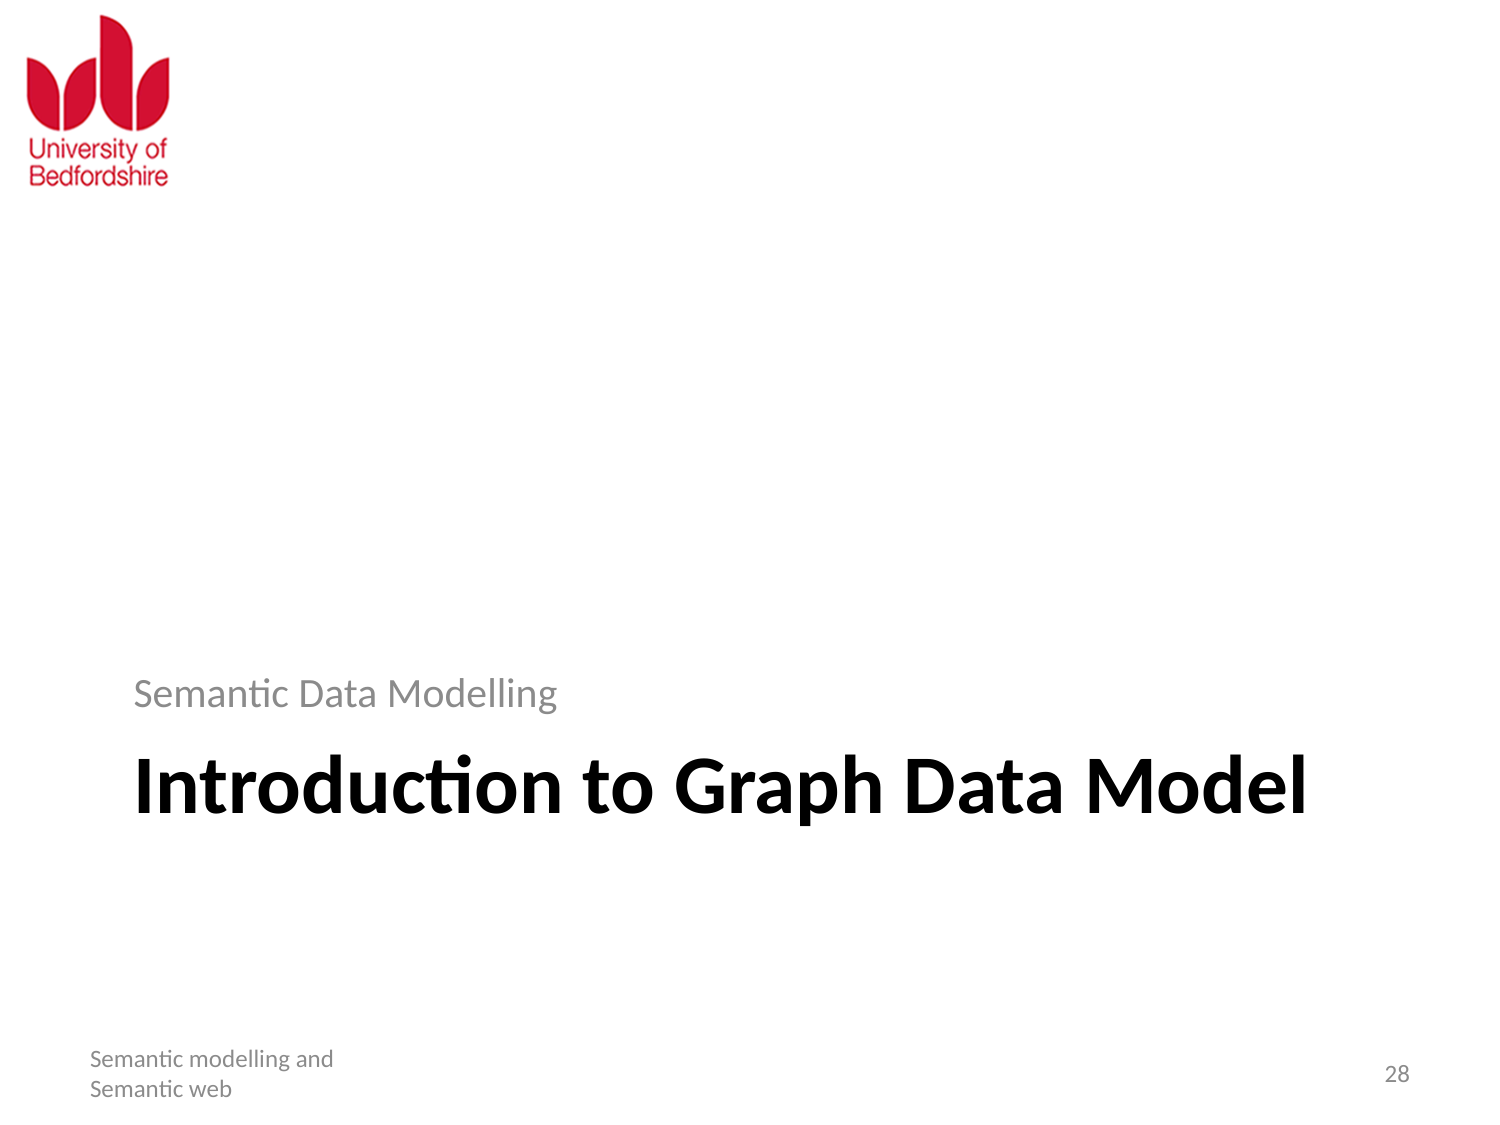

Semantic Data Modelling
# Introduction to Graph Data Model
Semantic modelling and Semantic web
28